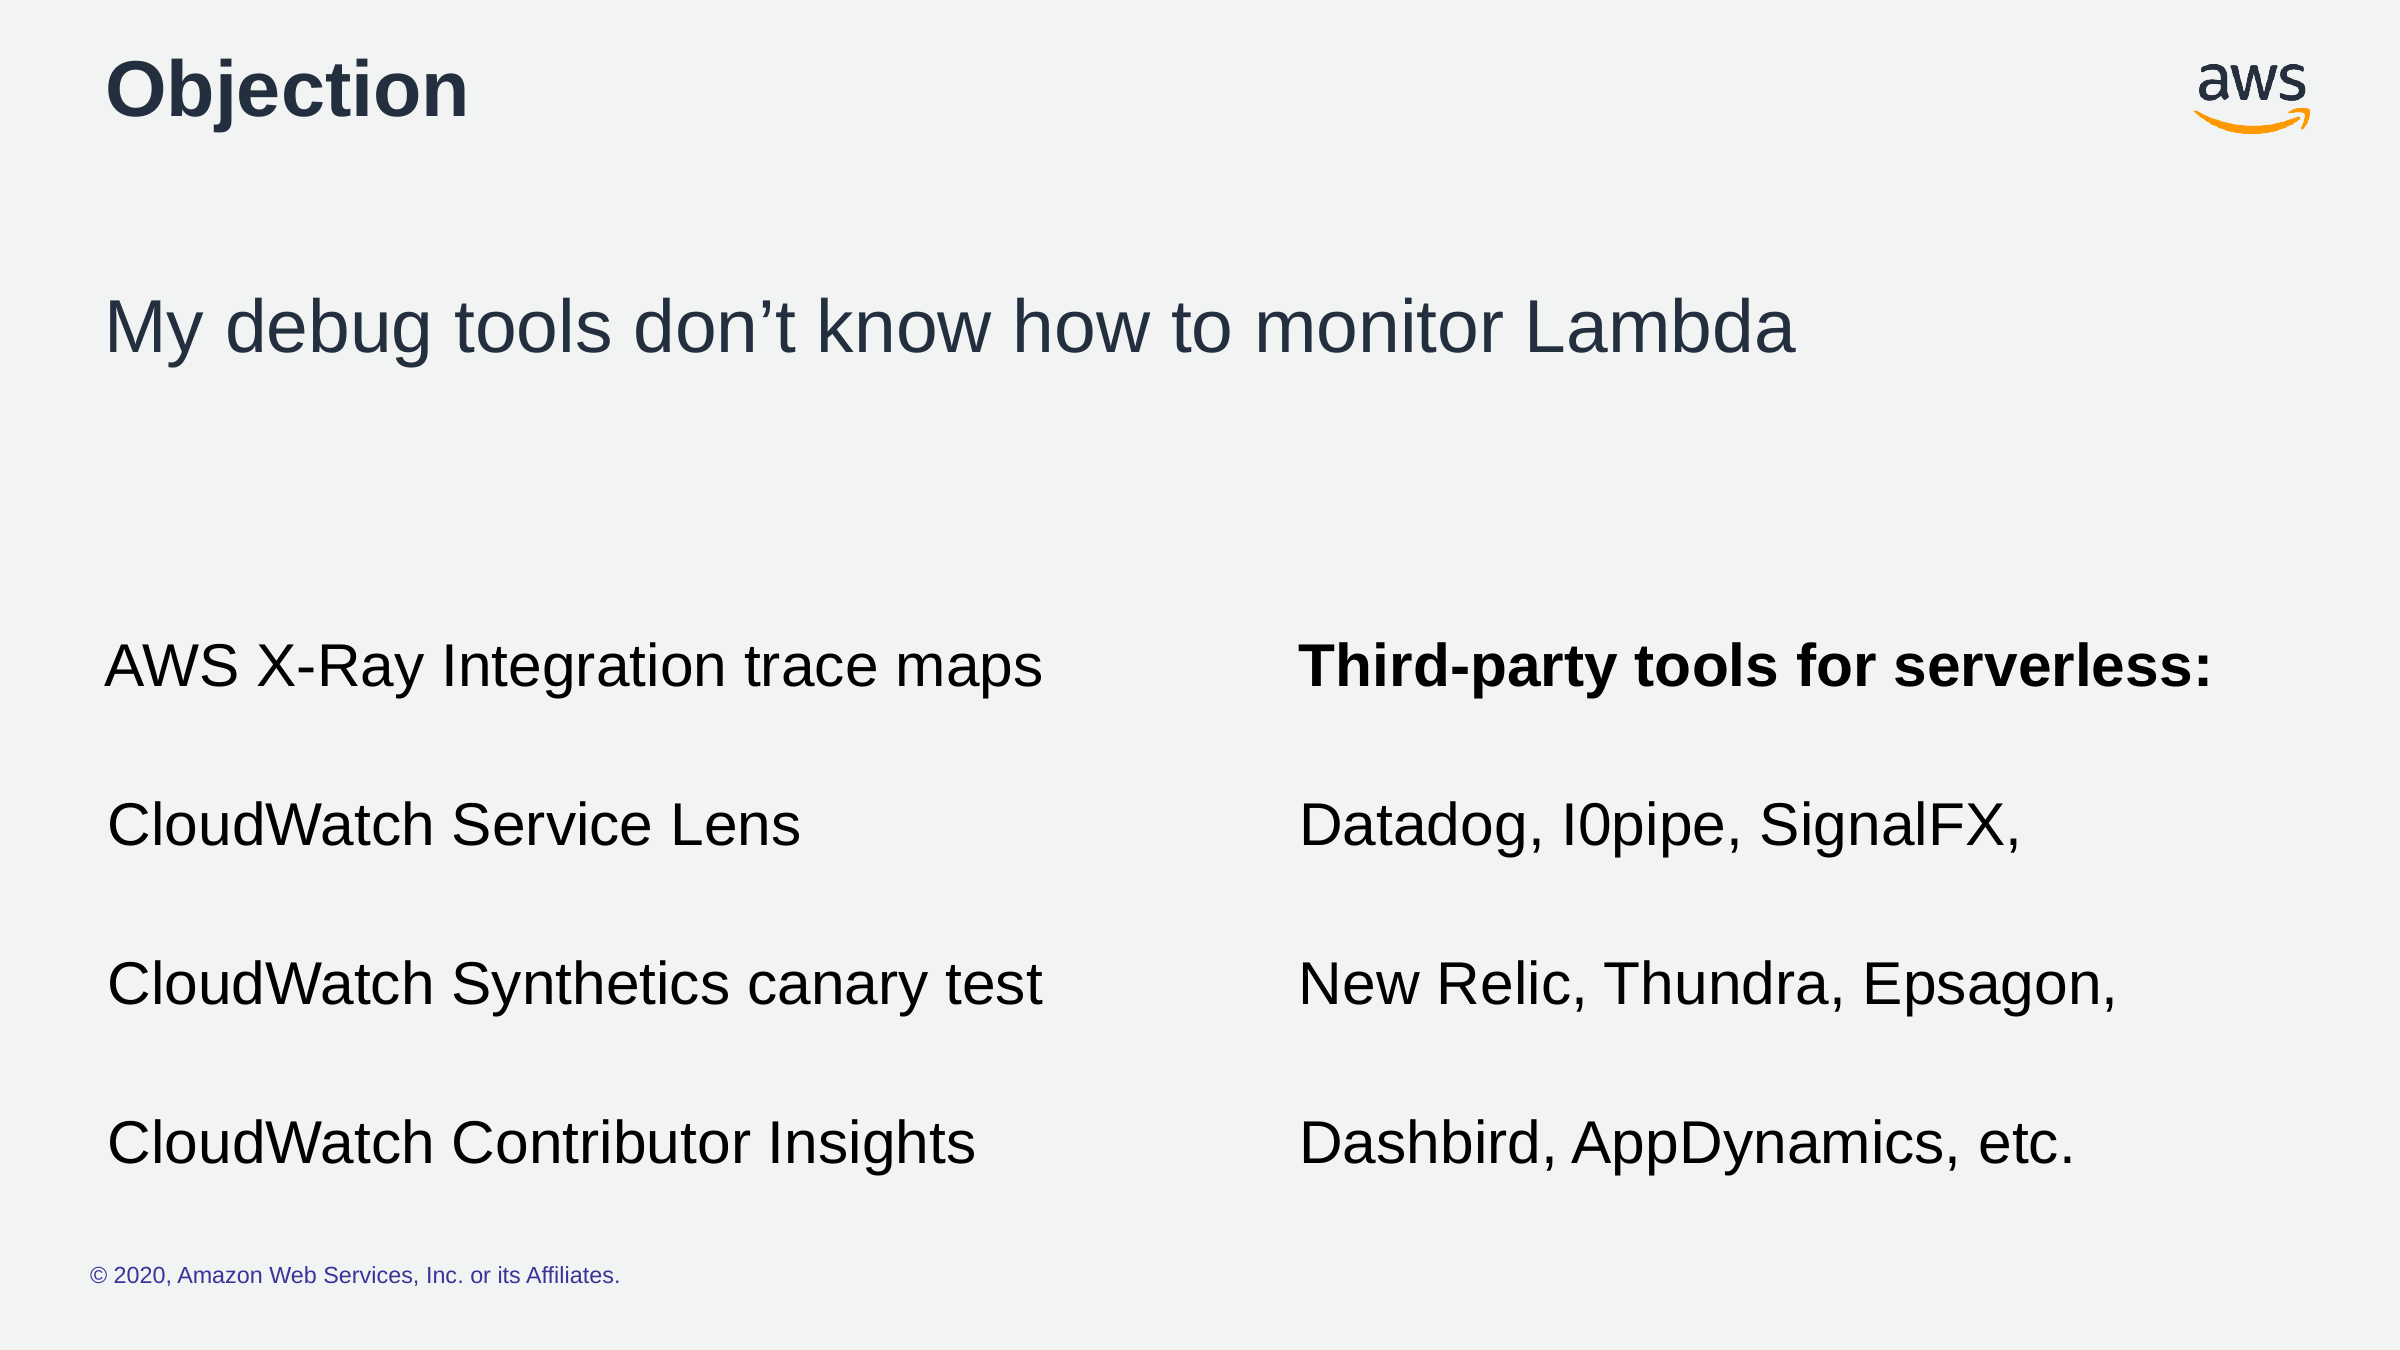

# Objection

My debug tools don’t know how to monitor Lambda

AWS X-Ray Integration trace maps

Third-party tools for serverless:
CloudWatch Service Lens
Datadog, I0pipe, SignalFX,
CloudWatch Synthetics canary test
New Relic, Thundra, Epsagon,
CloudWatch Contributor Insights
Dashbird, AppDynamics, etc.